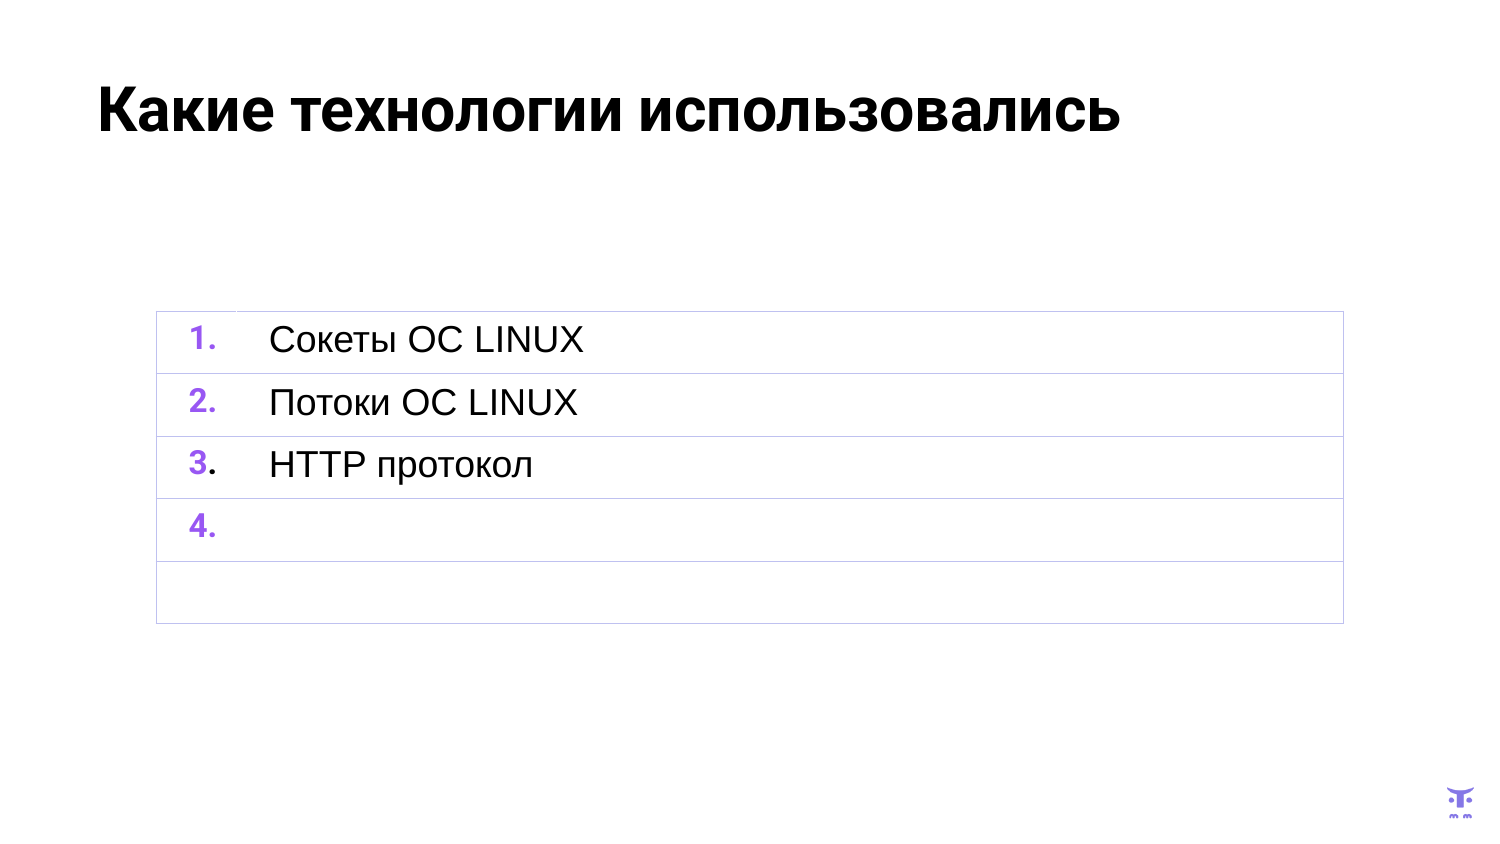

# Какие технологии использовались

| 1. | Сокеты ОС LINUX |
| --- | --- |
| 2. | Потоки ОС LINUX |
| 3. | HTTP протокол |
| 4. |  |
|  |  |